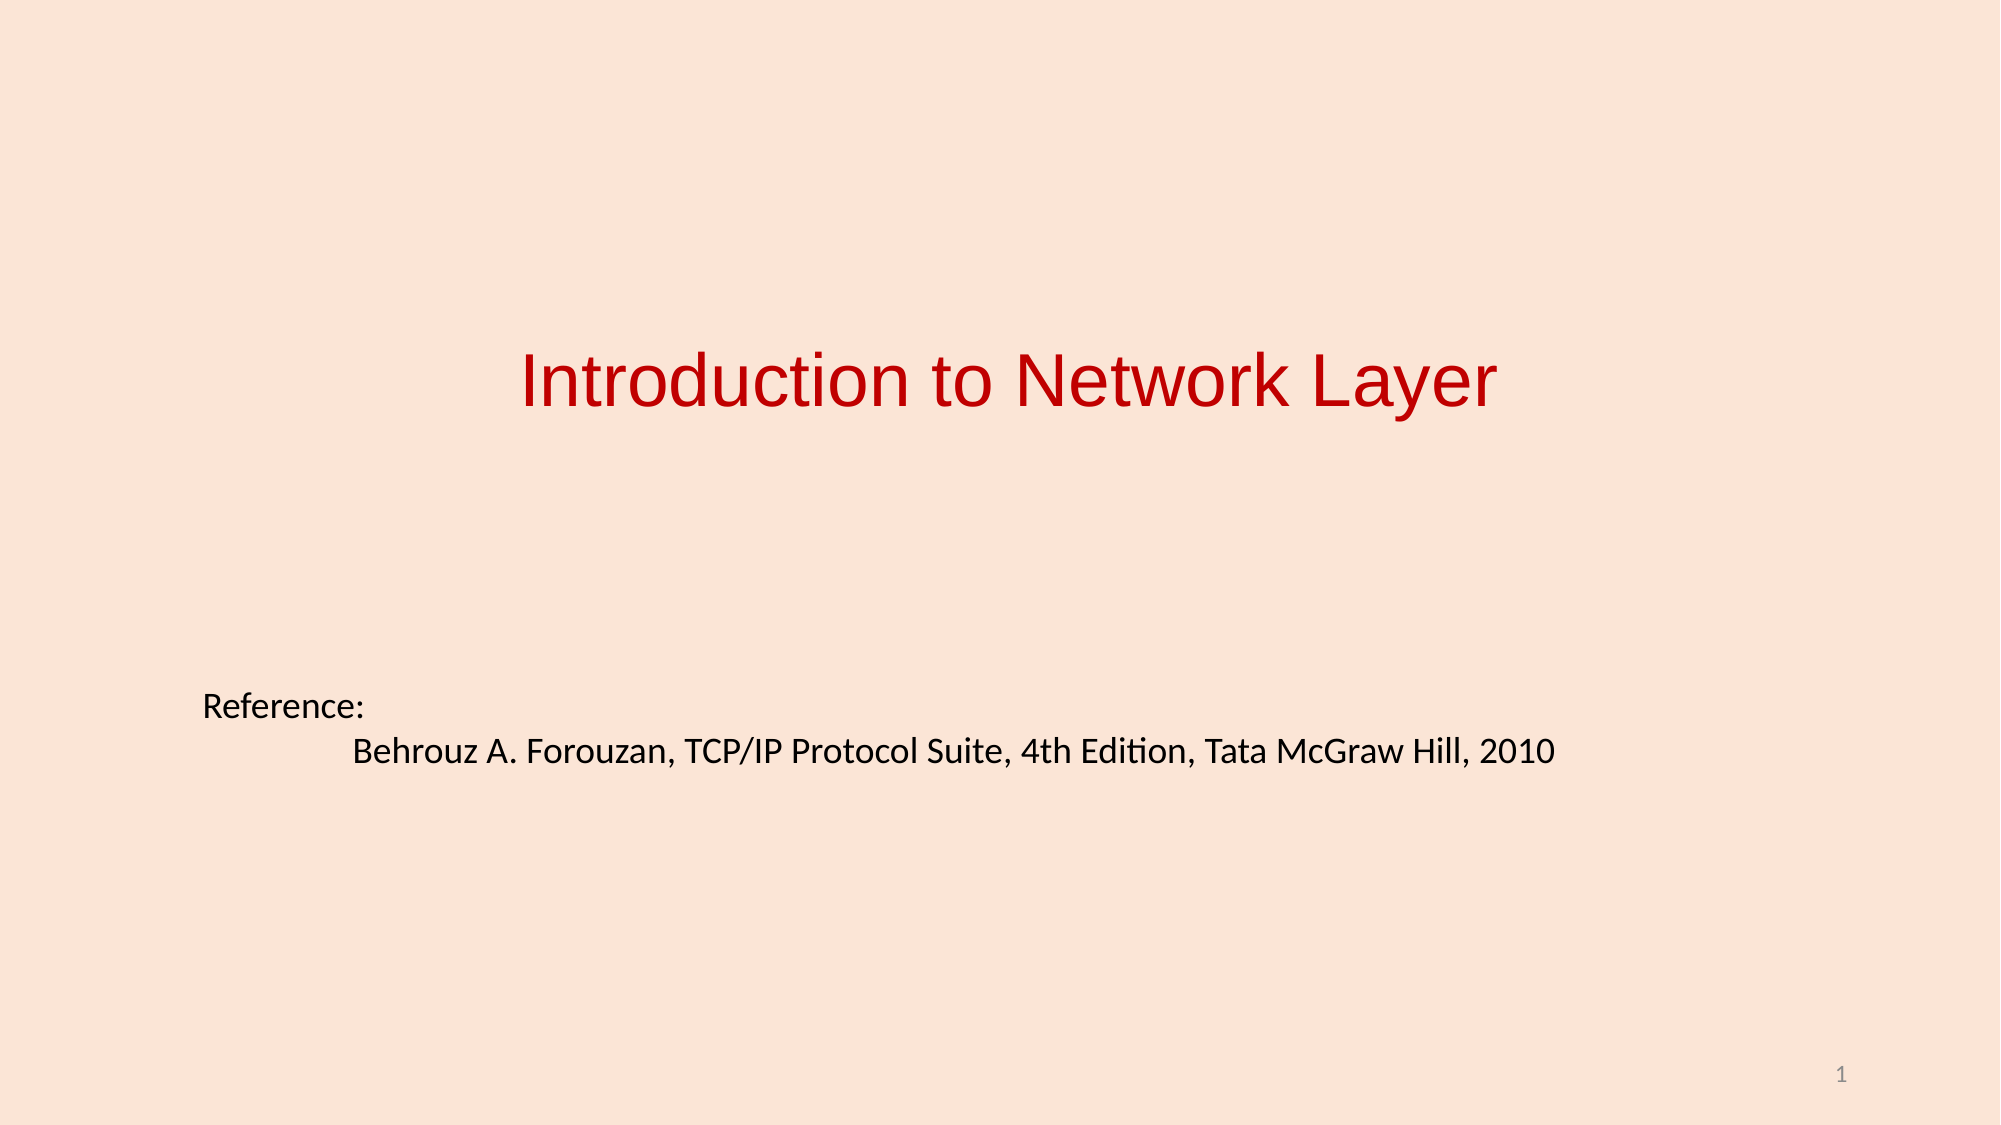

Introduction to Network Layer
Reference:
	Behrouz A. Forouzan, TCP/IP Protocol Suite, 4th Edition, Tata McGraw Hill, 2010

1